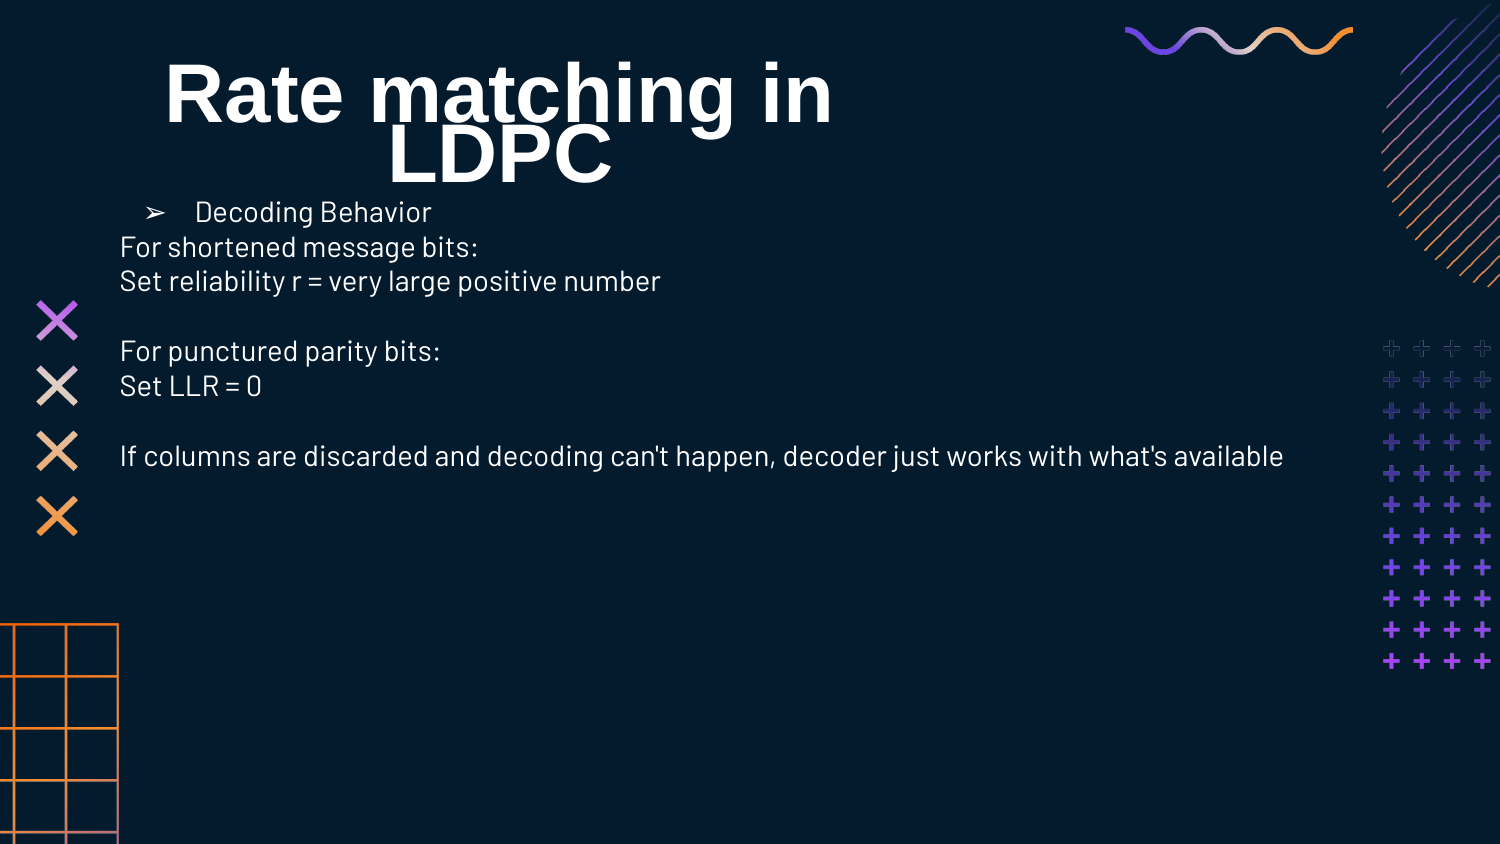

# Rate matching in LDPC

Decoding Behavior
For shortened message bits:
Set reliability r = very large positive number

For punctured parity bits:
Set LLR = 0

If columns are discarded and decoding can't happen, decoder just works with what's available